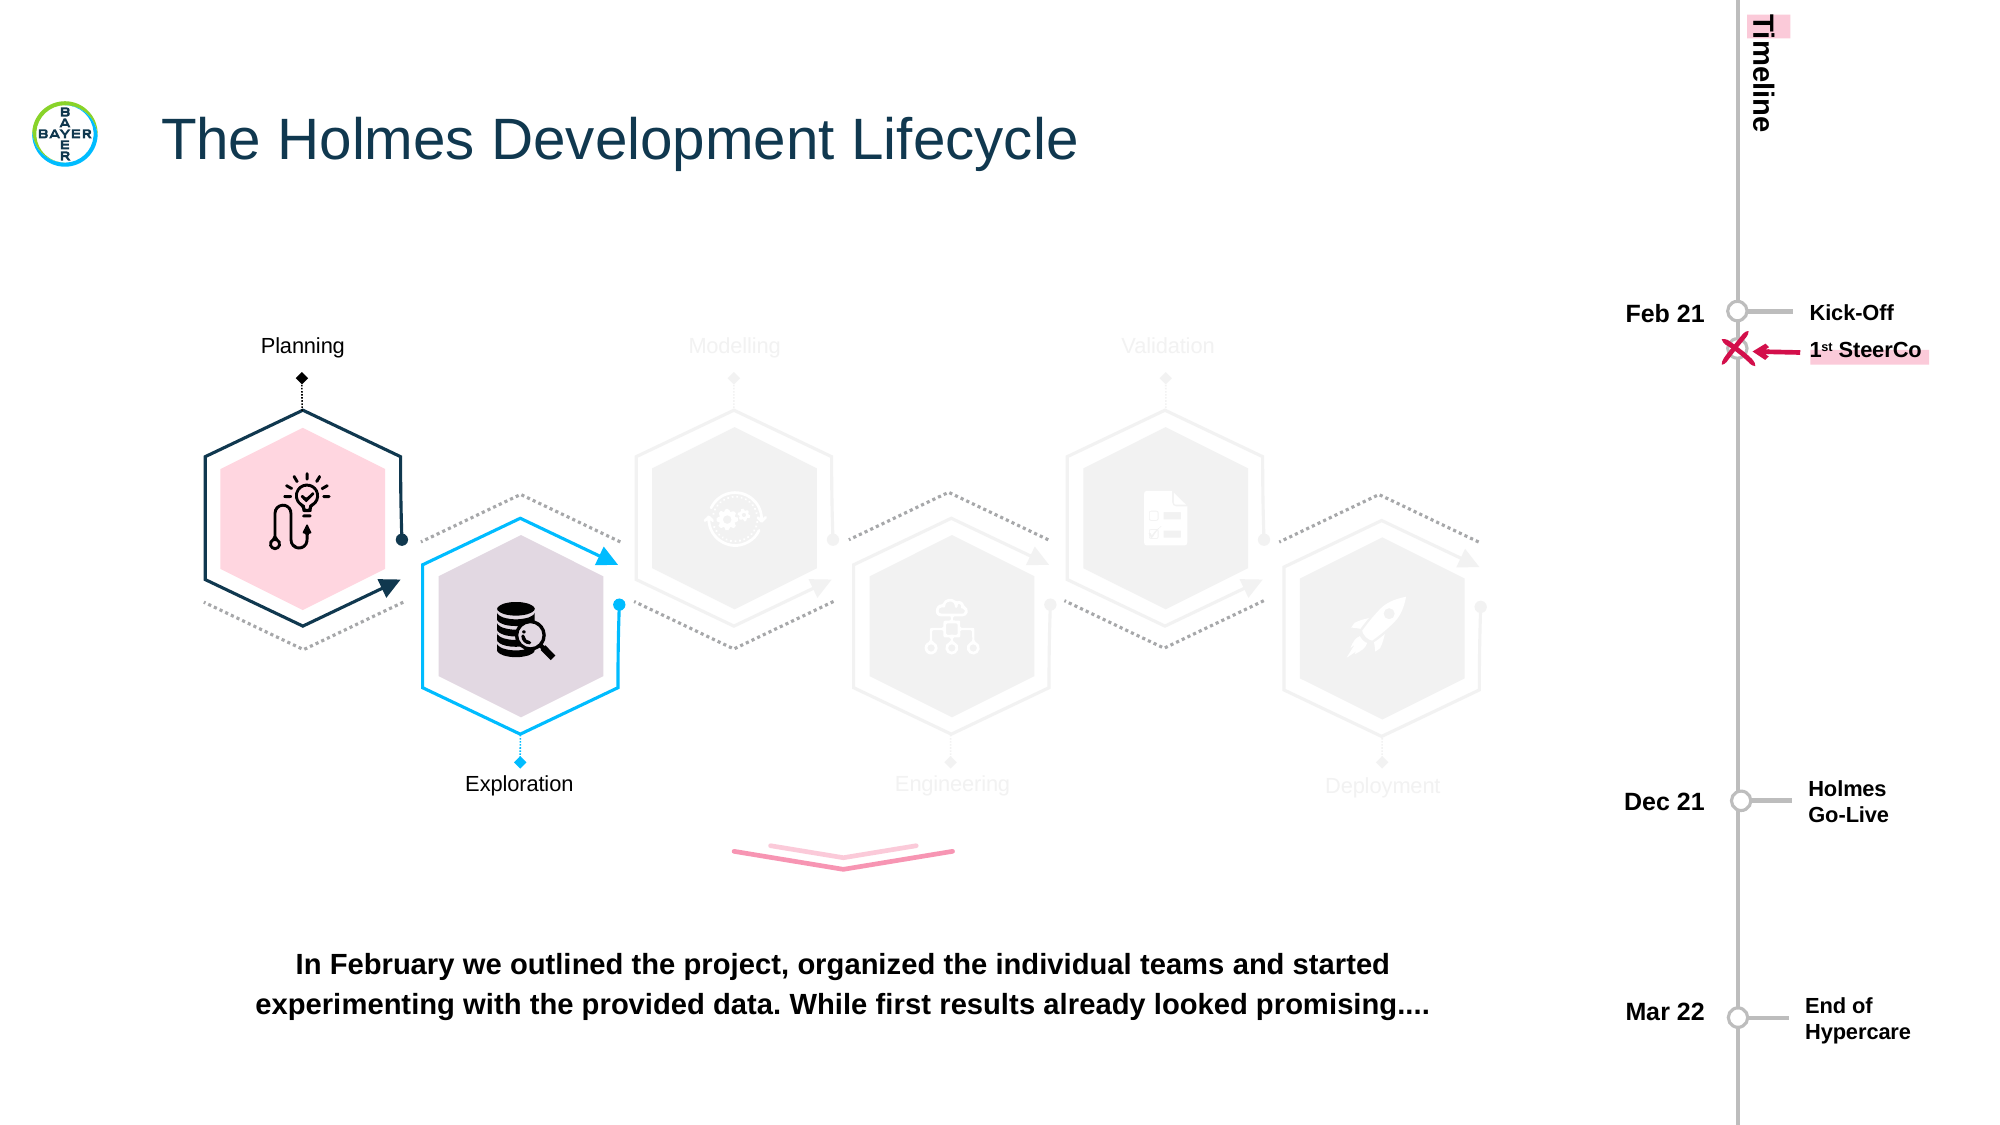

# The Holmes Development Lifecycle
Timeline

Kick-Off
Feb 21

Planning
Modelling
Validation
1st SteerCo

Exploration
Engineering
Deployment
Dec 21
Holmes
Go-Live

In February we outlined the project, organized the individual teams and started experimenting with the provided data. While first results already looked promising....
Mar 22
End of Hypercare